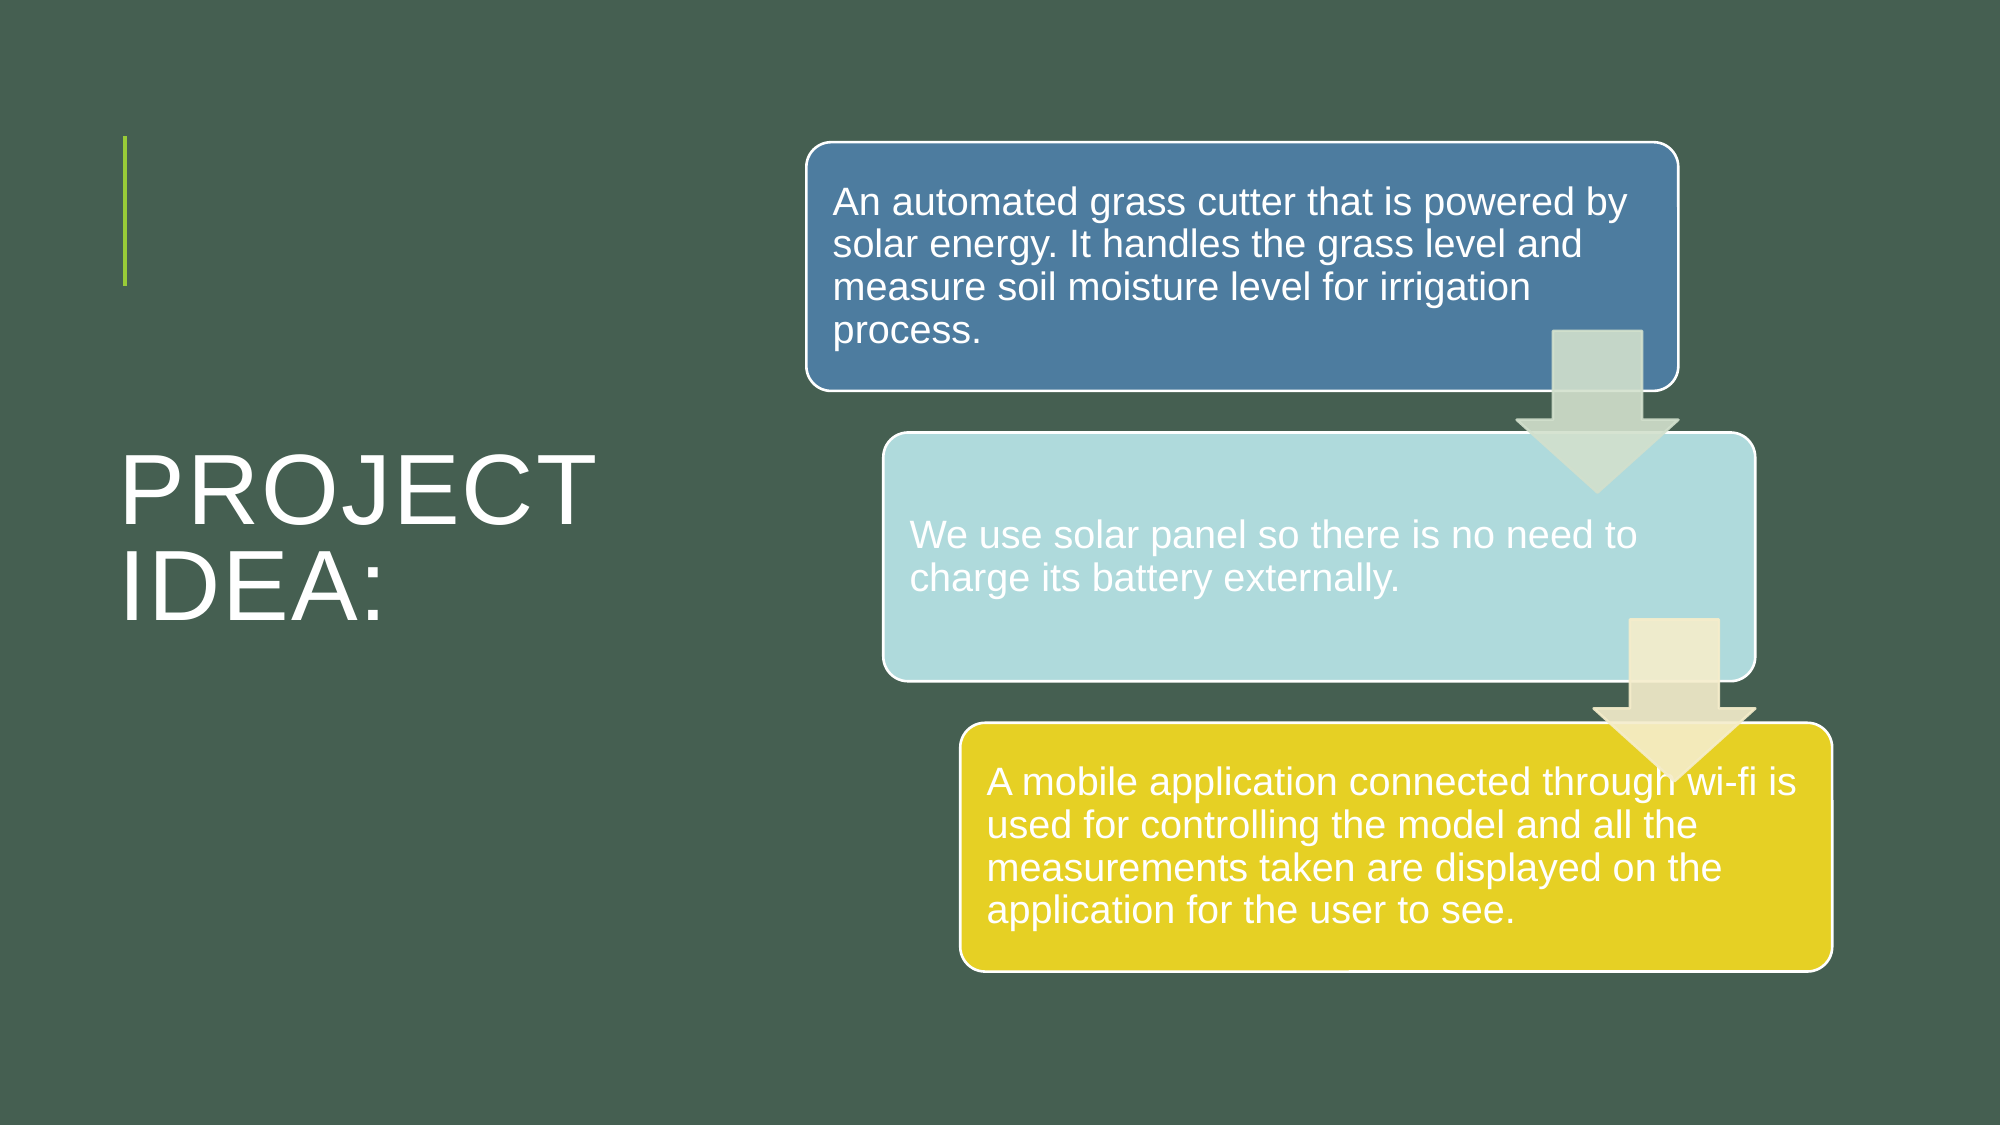

# Project idea:
An automated grass cutter that is powered by solar energy. It handles the grass level and measure soil moisture level for irrigation process.
We use solar panel so there is no need to charge its battery externally.
A mobile application connected through wi-fi is used for controlling the model and all the measurements taken are displayed on the application for the user to see.